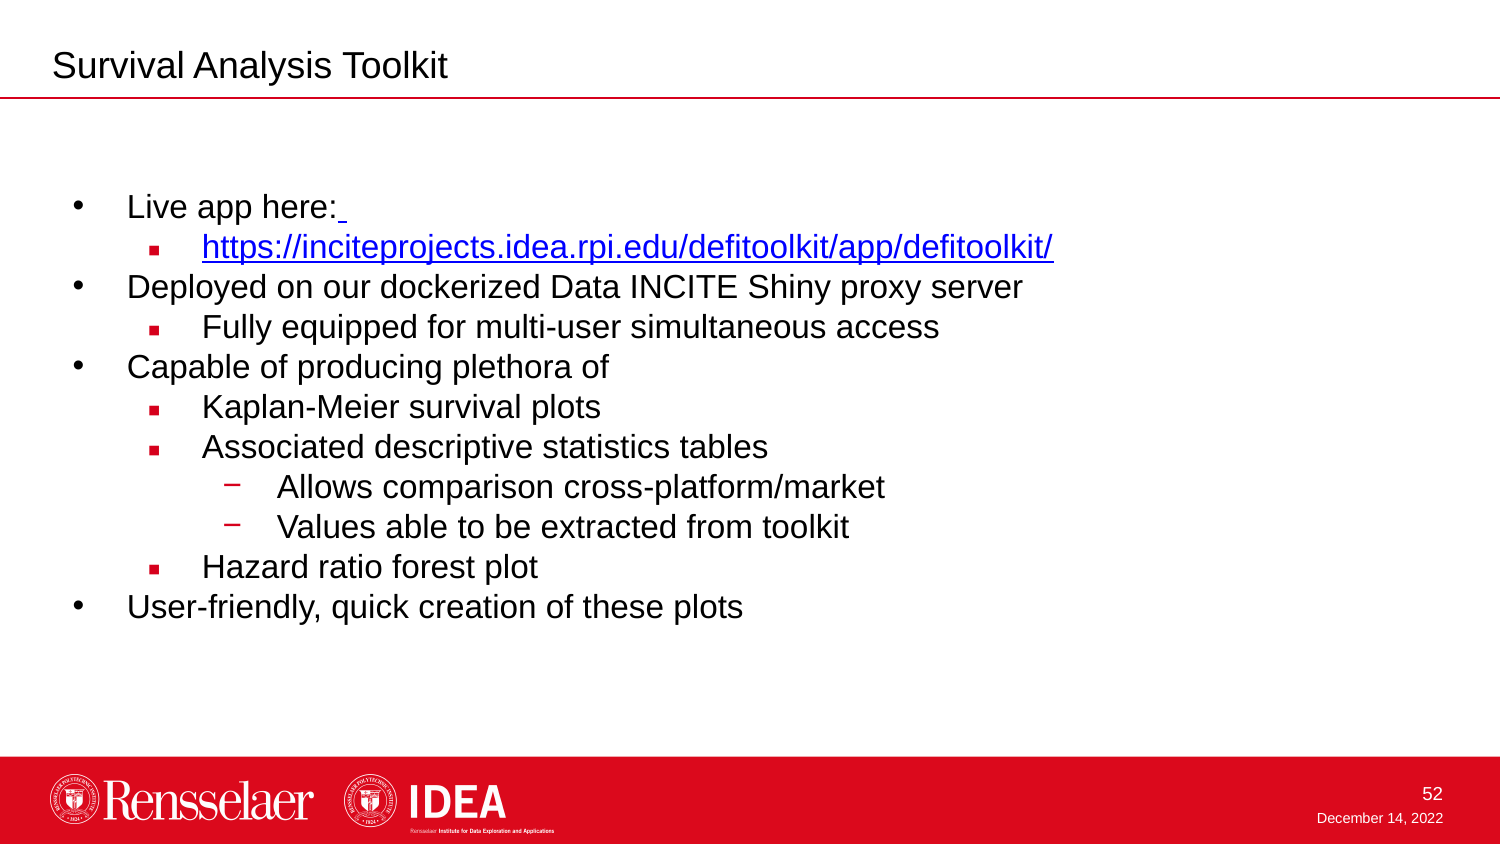

Survival Analysis Toolkit
Live app here:
https://inciteprojects.idea.rpi.edu/defitoolkit/app/defitoolkit/
Deployed on our dockerized Data INCITE Shiny proxy server
Fully equipped for multi-user simultaneous access
Capable of producing plethora of
Kaplan-Meier survival plots
Associated descriptive statistics tables
Allows comparison cross-platform/market
Values able to be extracted from toolkit
Hazard ratio forest plot
User-friendly, quick creation of these plots